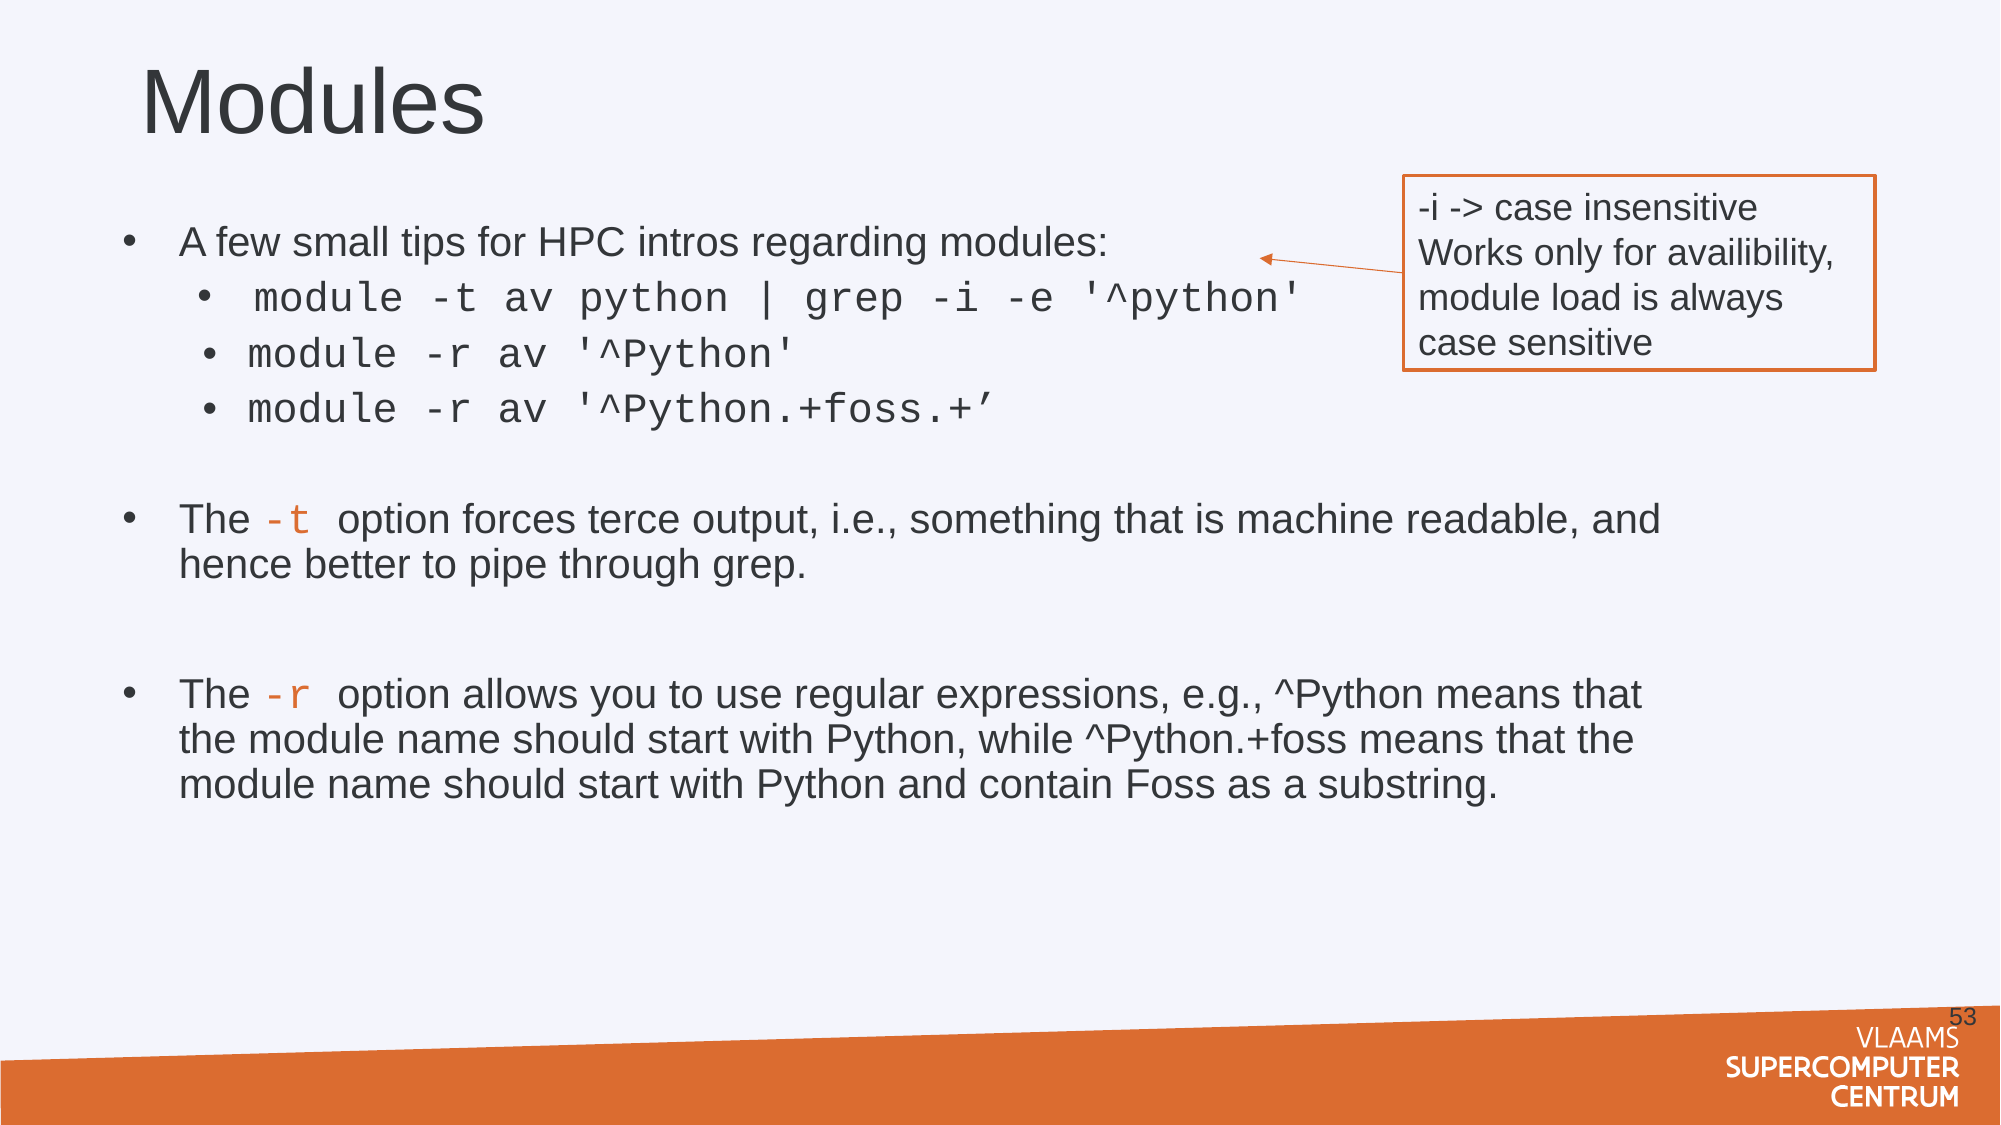

# Modules
-i -> case insensitive
Works only for availibility, module load is always case sensitive
A few small tips for HPC intros regarding modules:
module -t av python | grep -i -e '^python'
• module -r av '^Python'
• module -r av '^Python.+foss.+’

The -t option forces terce output, i.e., something that is machine readable, and hence better to pipe through grep.

The -r option allows you to use regular expressions, e.g., ^Python means that the module name should start with Python, while ^Python.+foss means that the module name should start with Python and contain Foss as a substring.

53